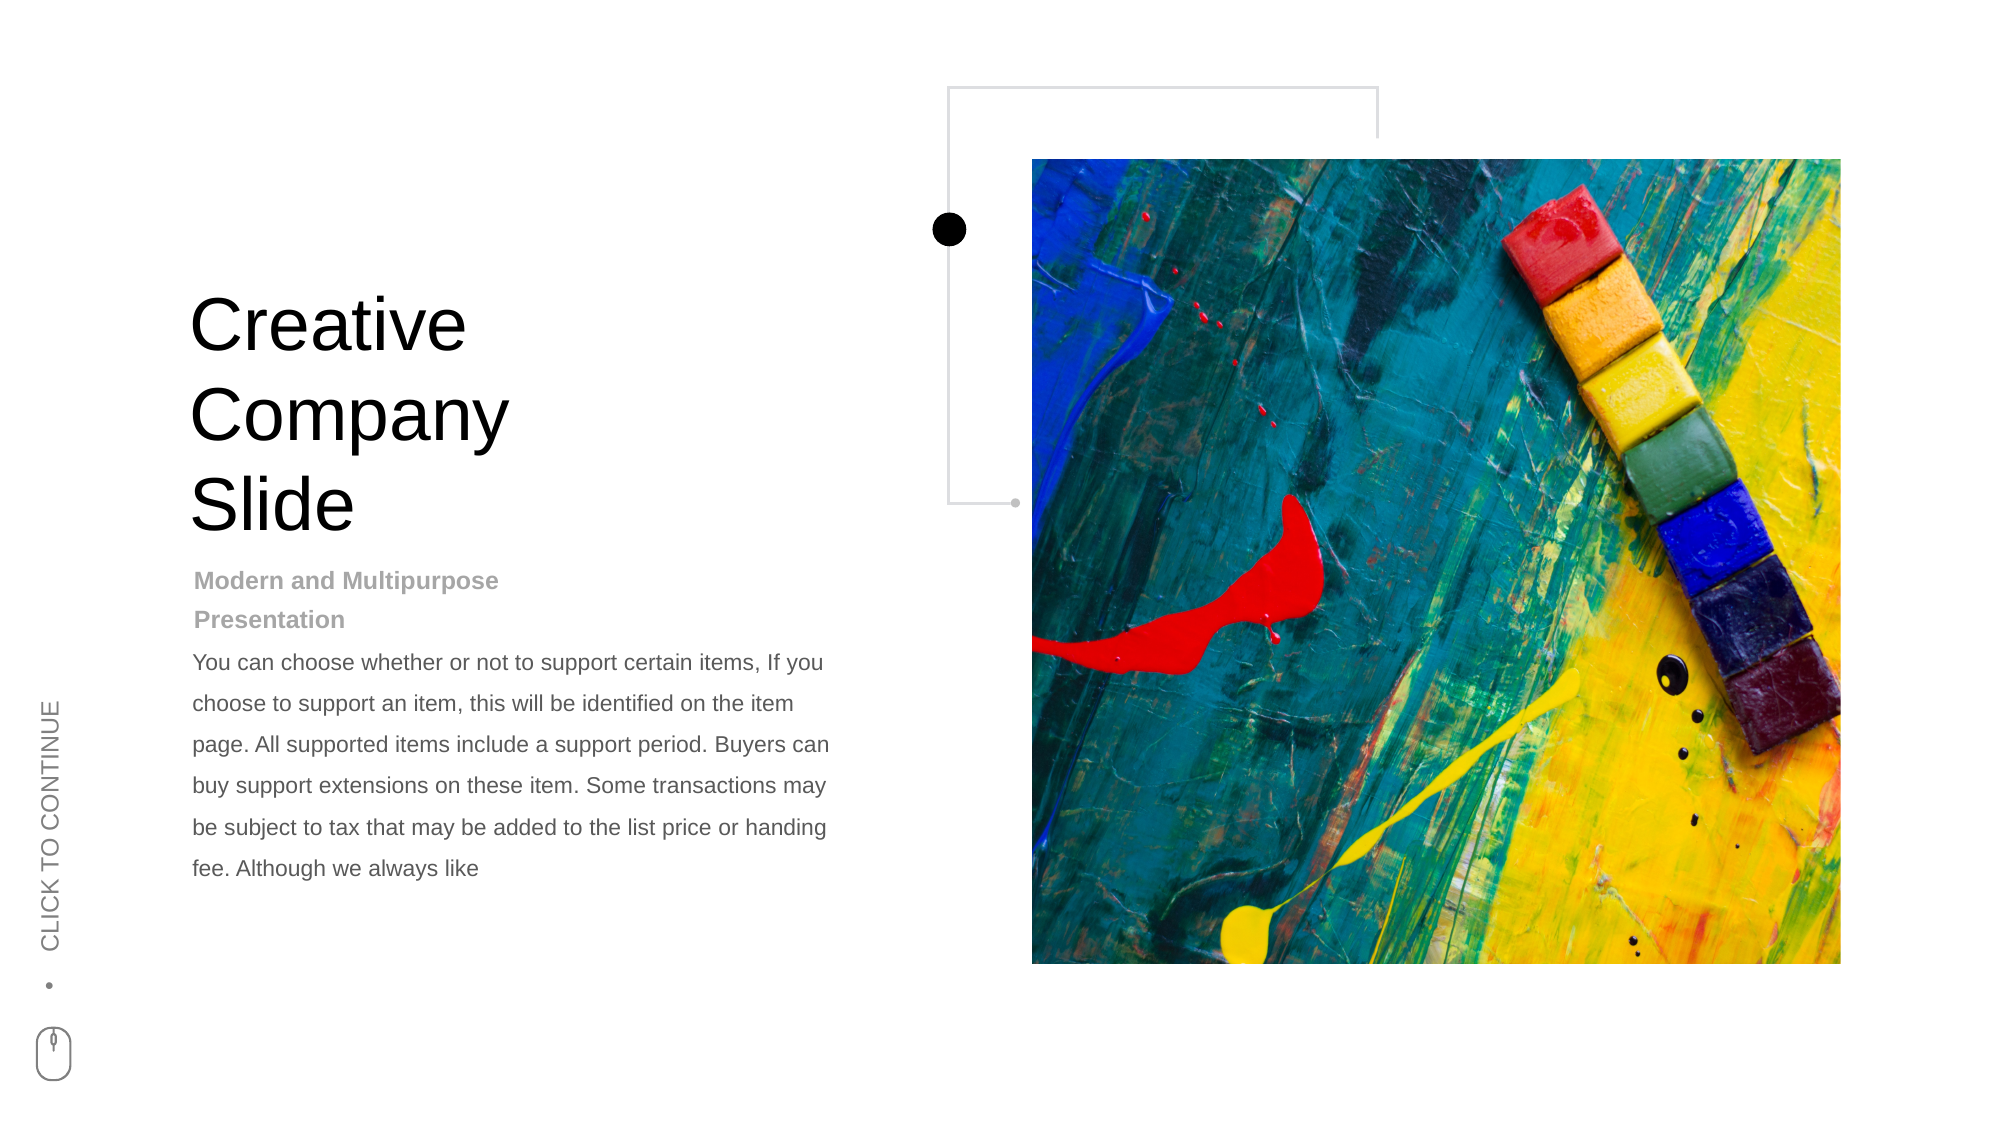

Creative Company Slide

Modern and Multipurpose Presentation
You can choose whether or not to support certain items, If you choose to support an item, this will be identified on the item page. All supported items include a support period. Buyers can buy support extensions on these item. Some transactions may be subject to tax that may be added to the list price or handing fee. Although we always like
CLICK TO CONTINUE